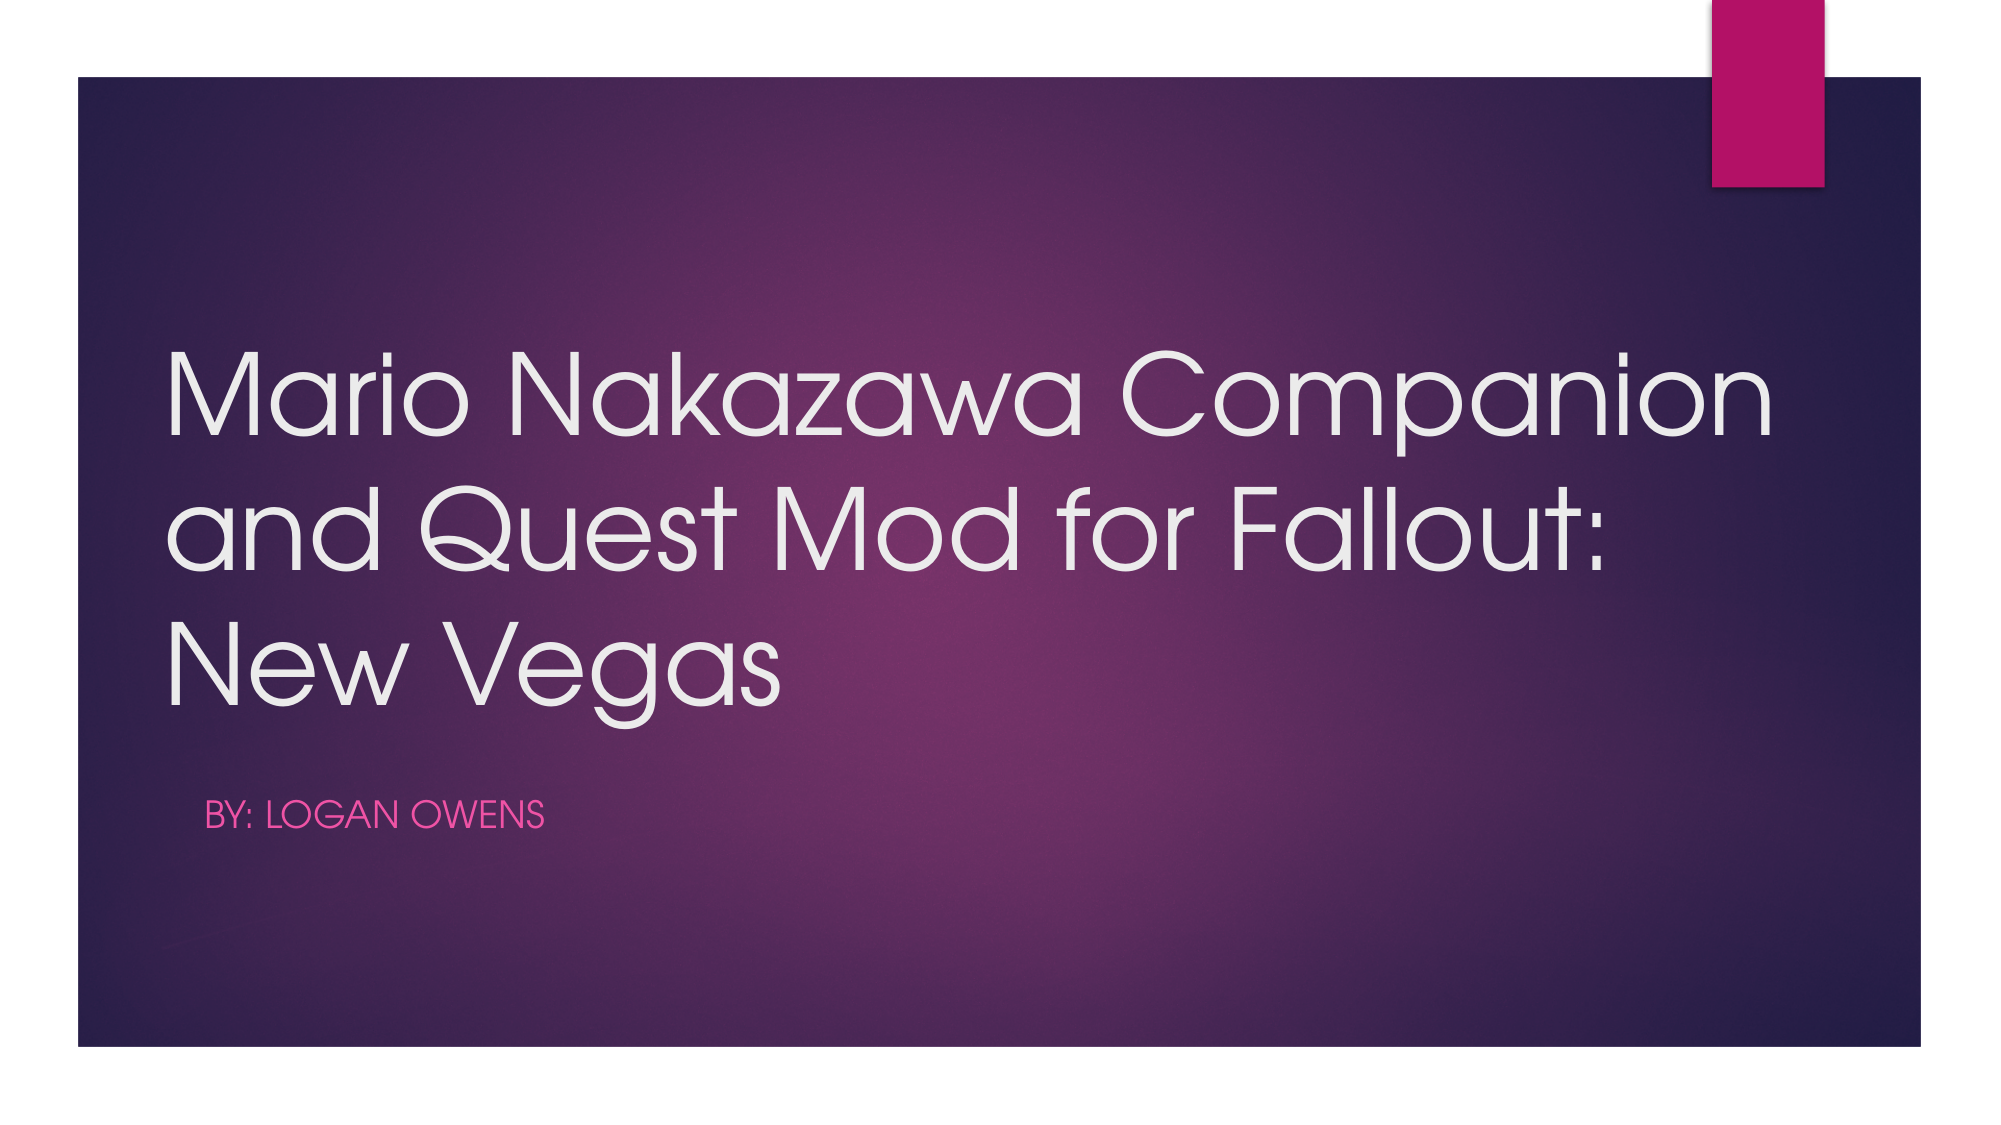

# Mario Nakazawa Companion and Quest Mod for Fallout: New Vegas
By: Logan Owens